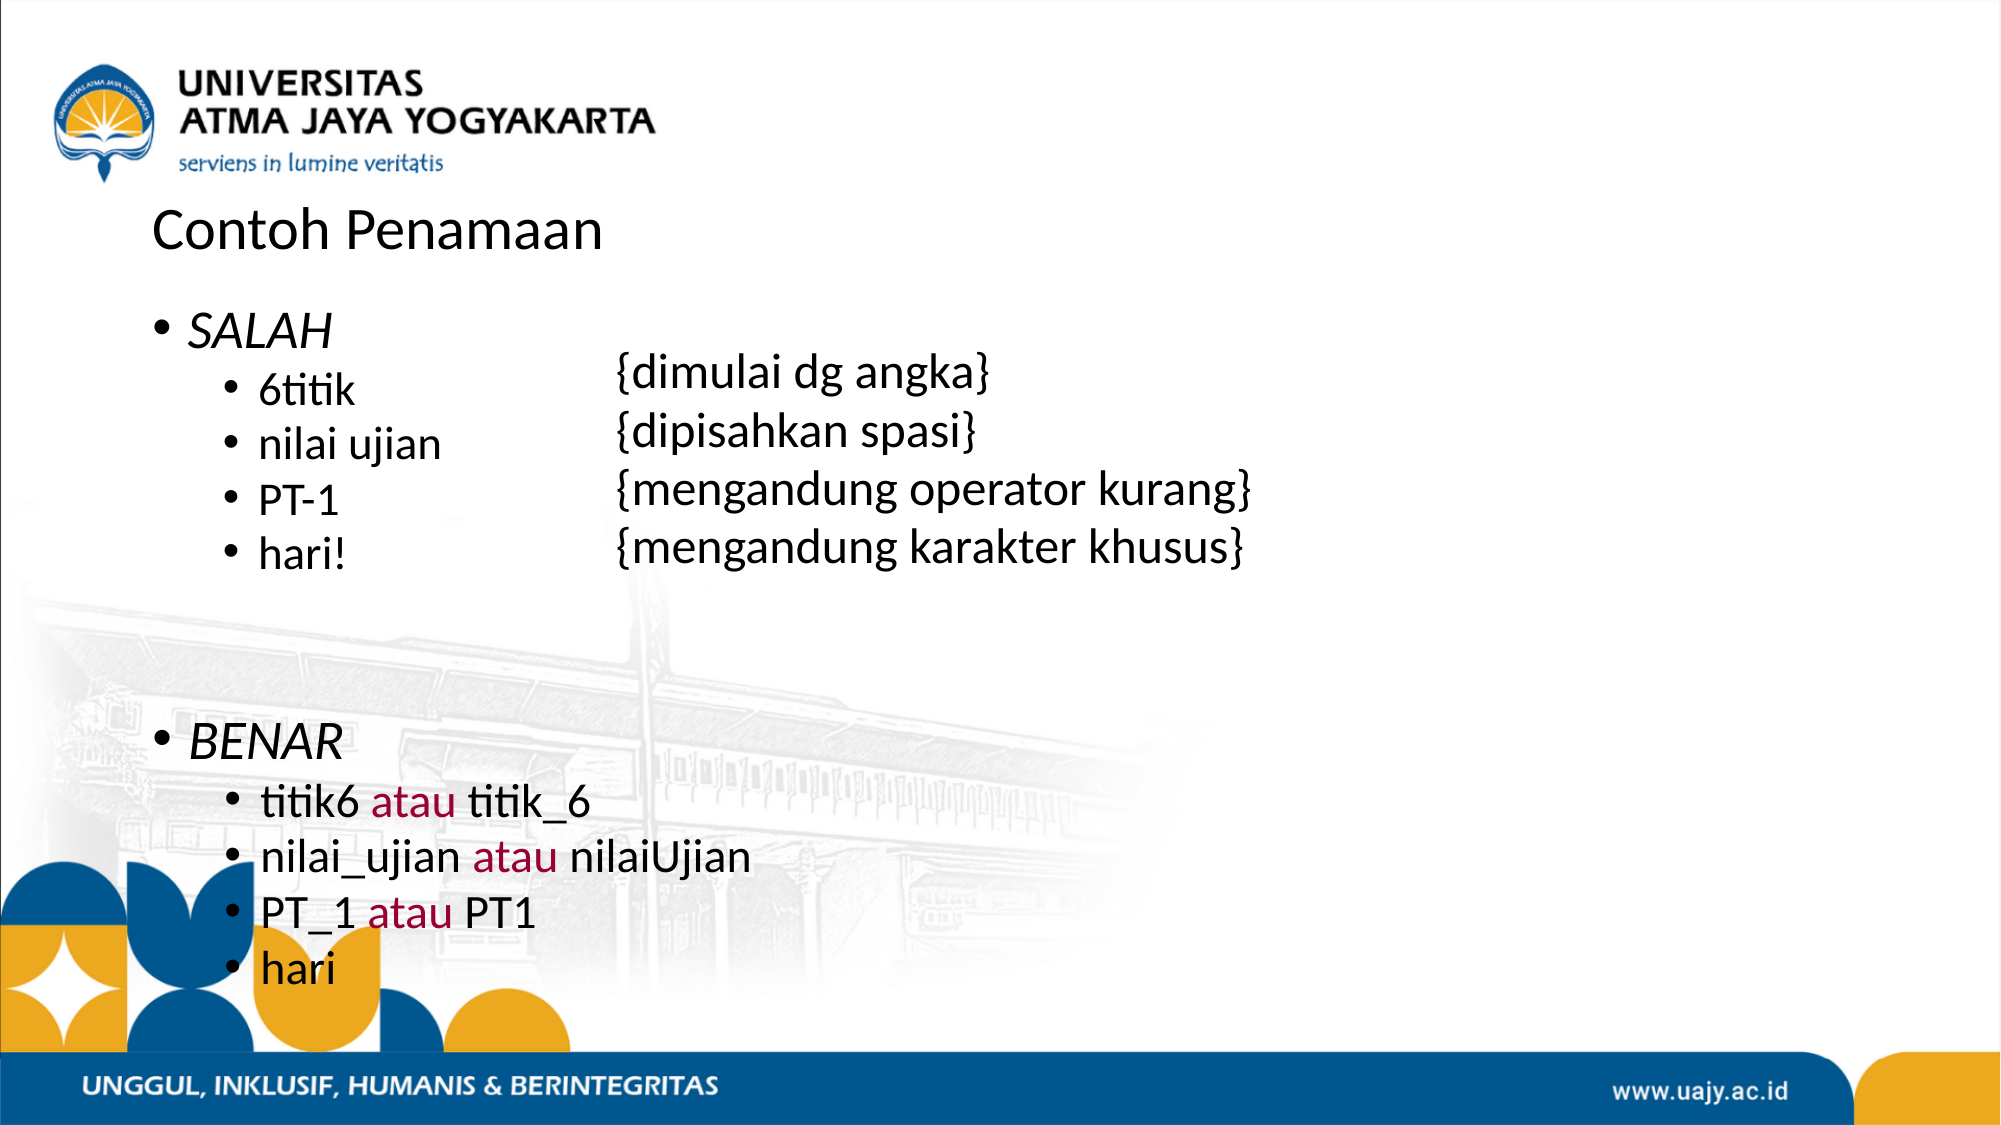

# Contoh Penamaan
SALAH
6titik
nilai ujian
PT-1
hari!

{dimulai dg angka}
{dipisahkan spasi}
{mengandung operator kurang}
{mengandung karakter khusus}

BENAR
titik6 atau titik_6
nilai_ujian atau nilaiUjian
PT_1 atau PT1
hari